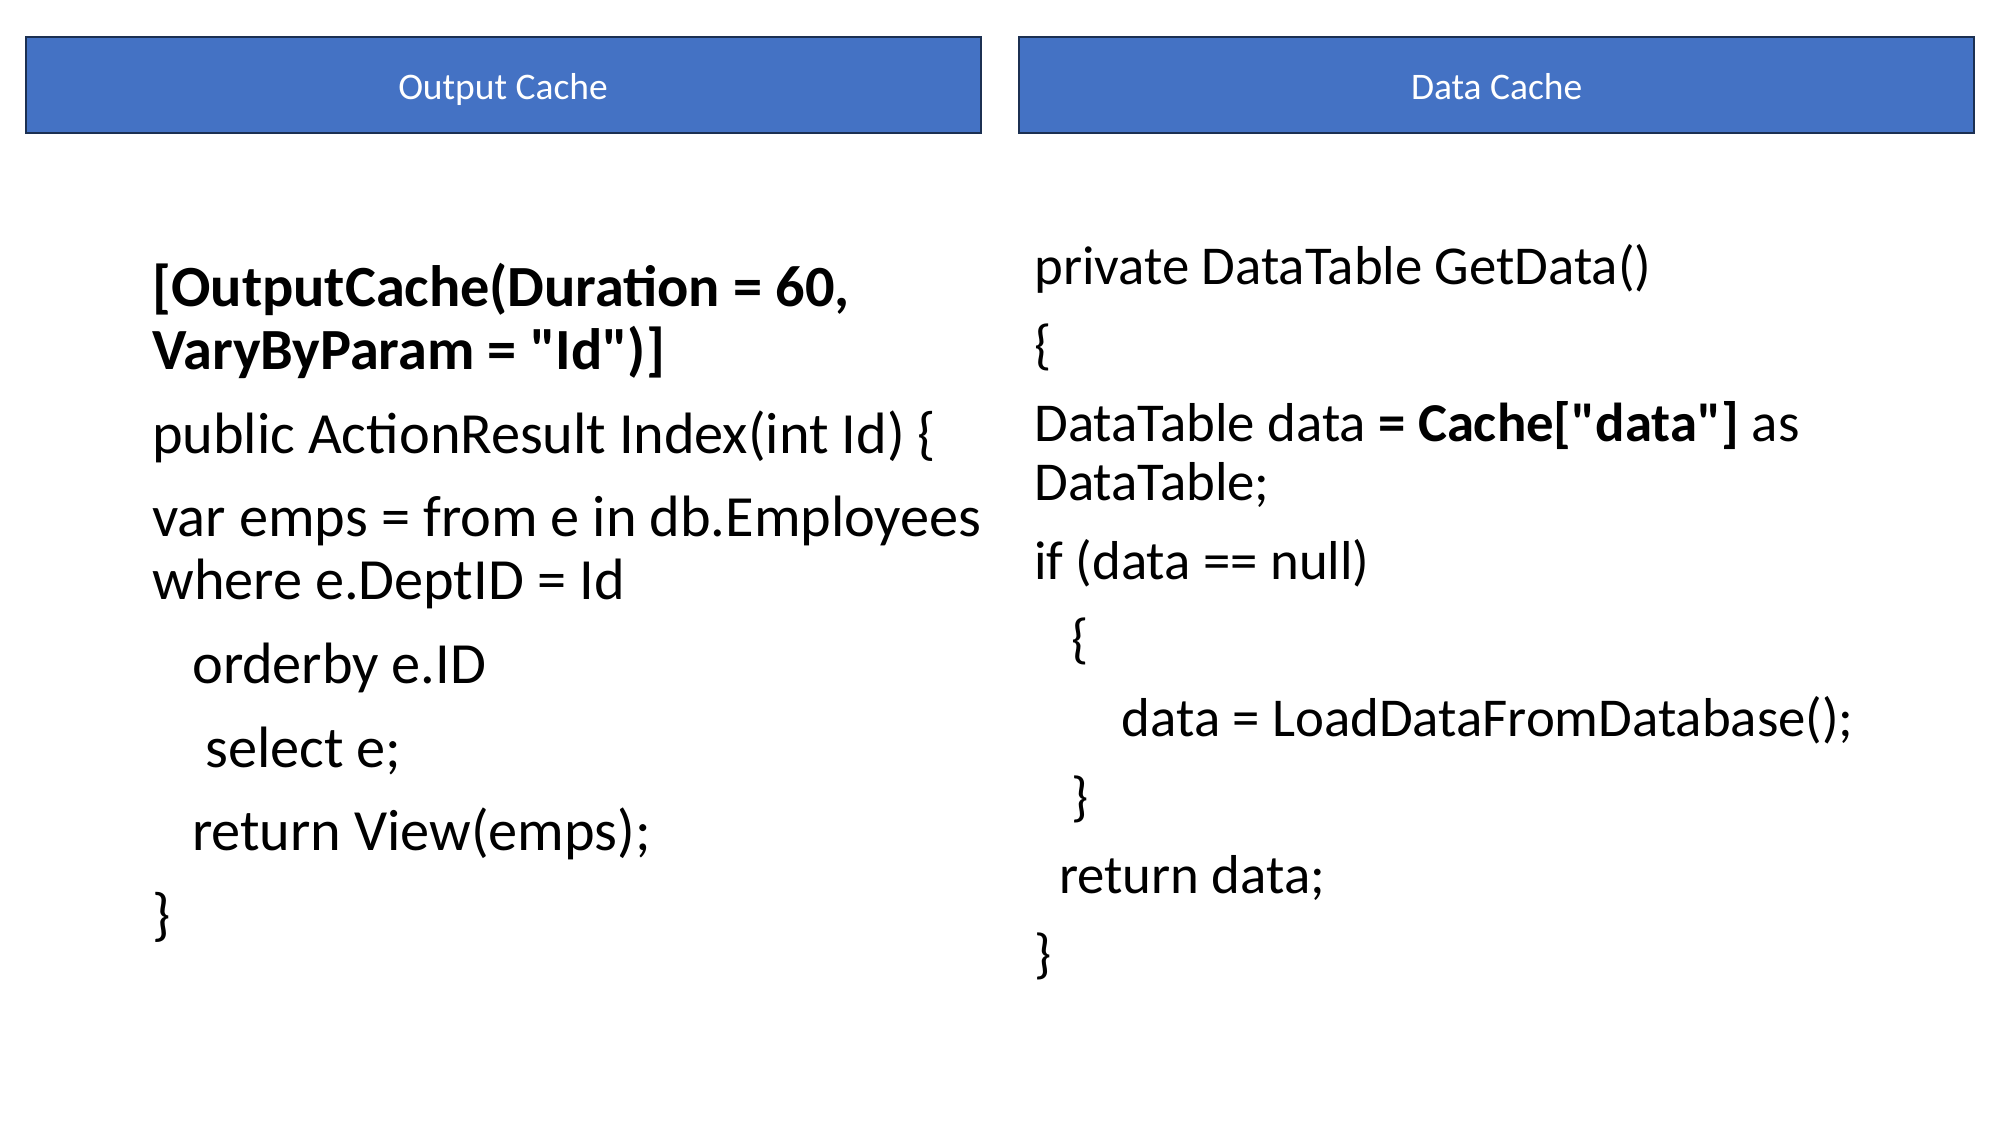

Output Cache
Data Cache
private DataTable GetData()
{
DataTable data = Cache["data"] as DataTable;
if (data == null)
   {
       data = LoadDataFromDatabase();
   }
  return data;
}

[OutputCache(Duration = 60, VaryByParam = "Id")]
public ActionResult Index(int Id) {
var emps = from e in db.Employees where e.DeptID = Id
   orderby e.ID
    select e;
   return View(emps);
}